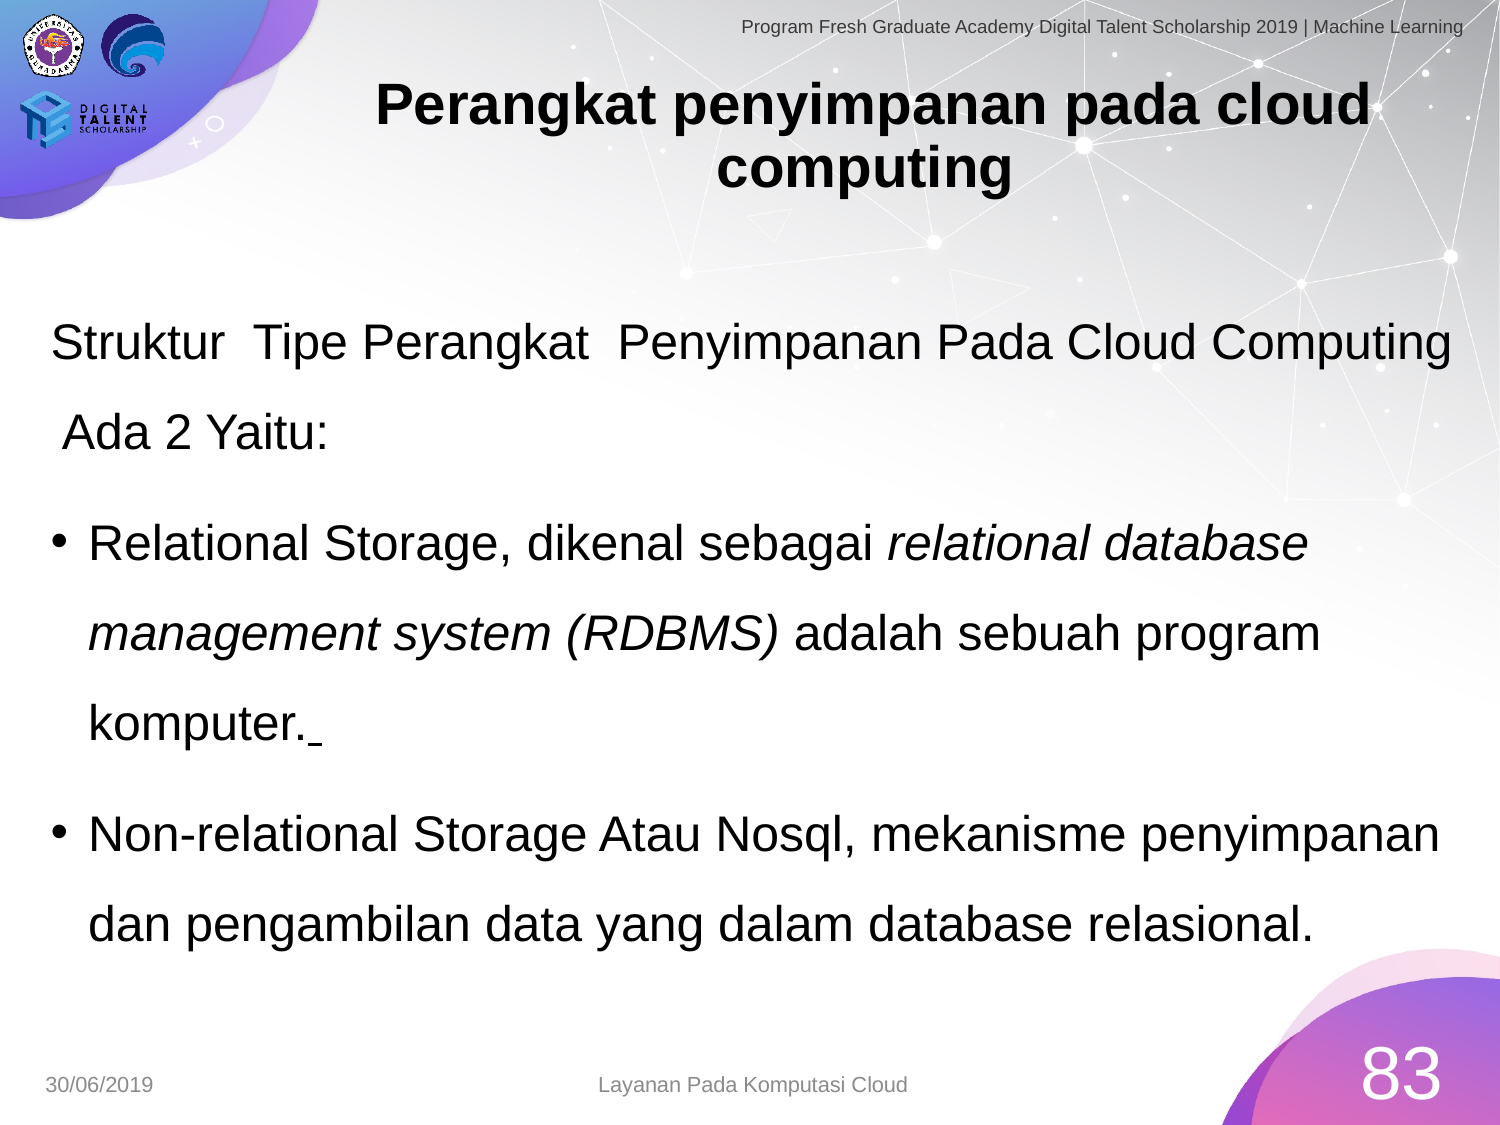

# Perangkat penyimpanan pada cloud computing
Struktur  Tipe Perangkat  Penyimpanan Pada Cloud Computing  Ada 2 Yaitu:
Relational Storage, dikenal sebagai relational database management system (RDBMS) adalah sebuah program komputer.
Non-relational Storage Atau Nosql, mekanisme penyimpanan dan pengambilan data yang dalam database relasional.
83
Layanan Pada Komputasi Cloud
30/06/2019